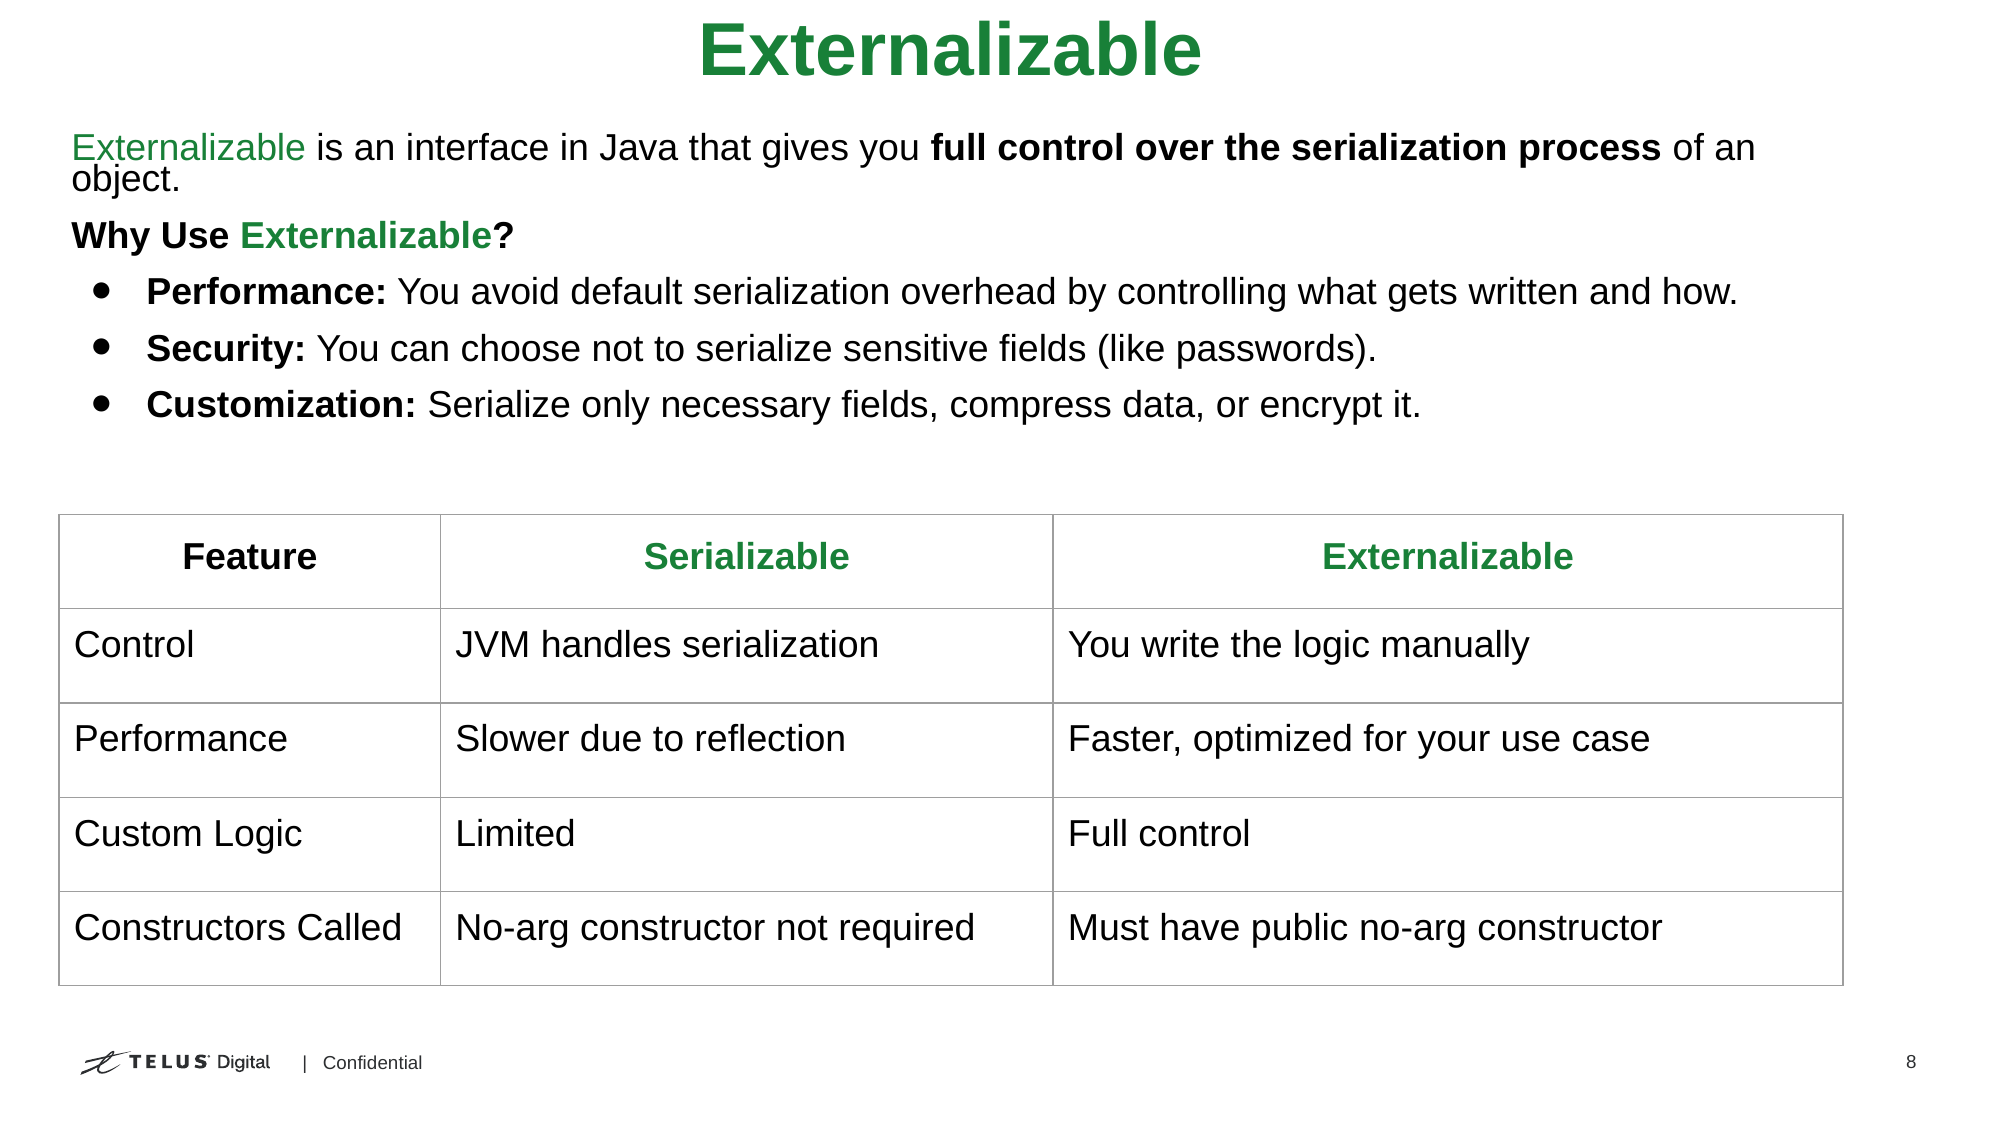

# Externalizable
Externalizable is an interface in Java that gives you full control over the serialization process of an object.
Why Use Externalizable?
Performance: You avoid default serialization overhead by controlling what gets written and how.
Security: You can choose not to serialize sensitive fields (like passwords).
Customization: Serialize only necessary fields, compress data, or encrypt it.

| Feature | Serializable | Externalizable |
| --- | --- | --- |
| Control | JVM handles serialization | You write the logic manually |
| Performance | Slower due to reflection | Faster, optimized for your use case |
| Custom Logic | Limited | Full control |
| Constructors Called | No-arg constructor not required | Must have public no-arg constructor |